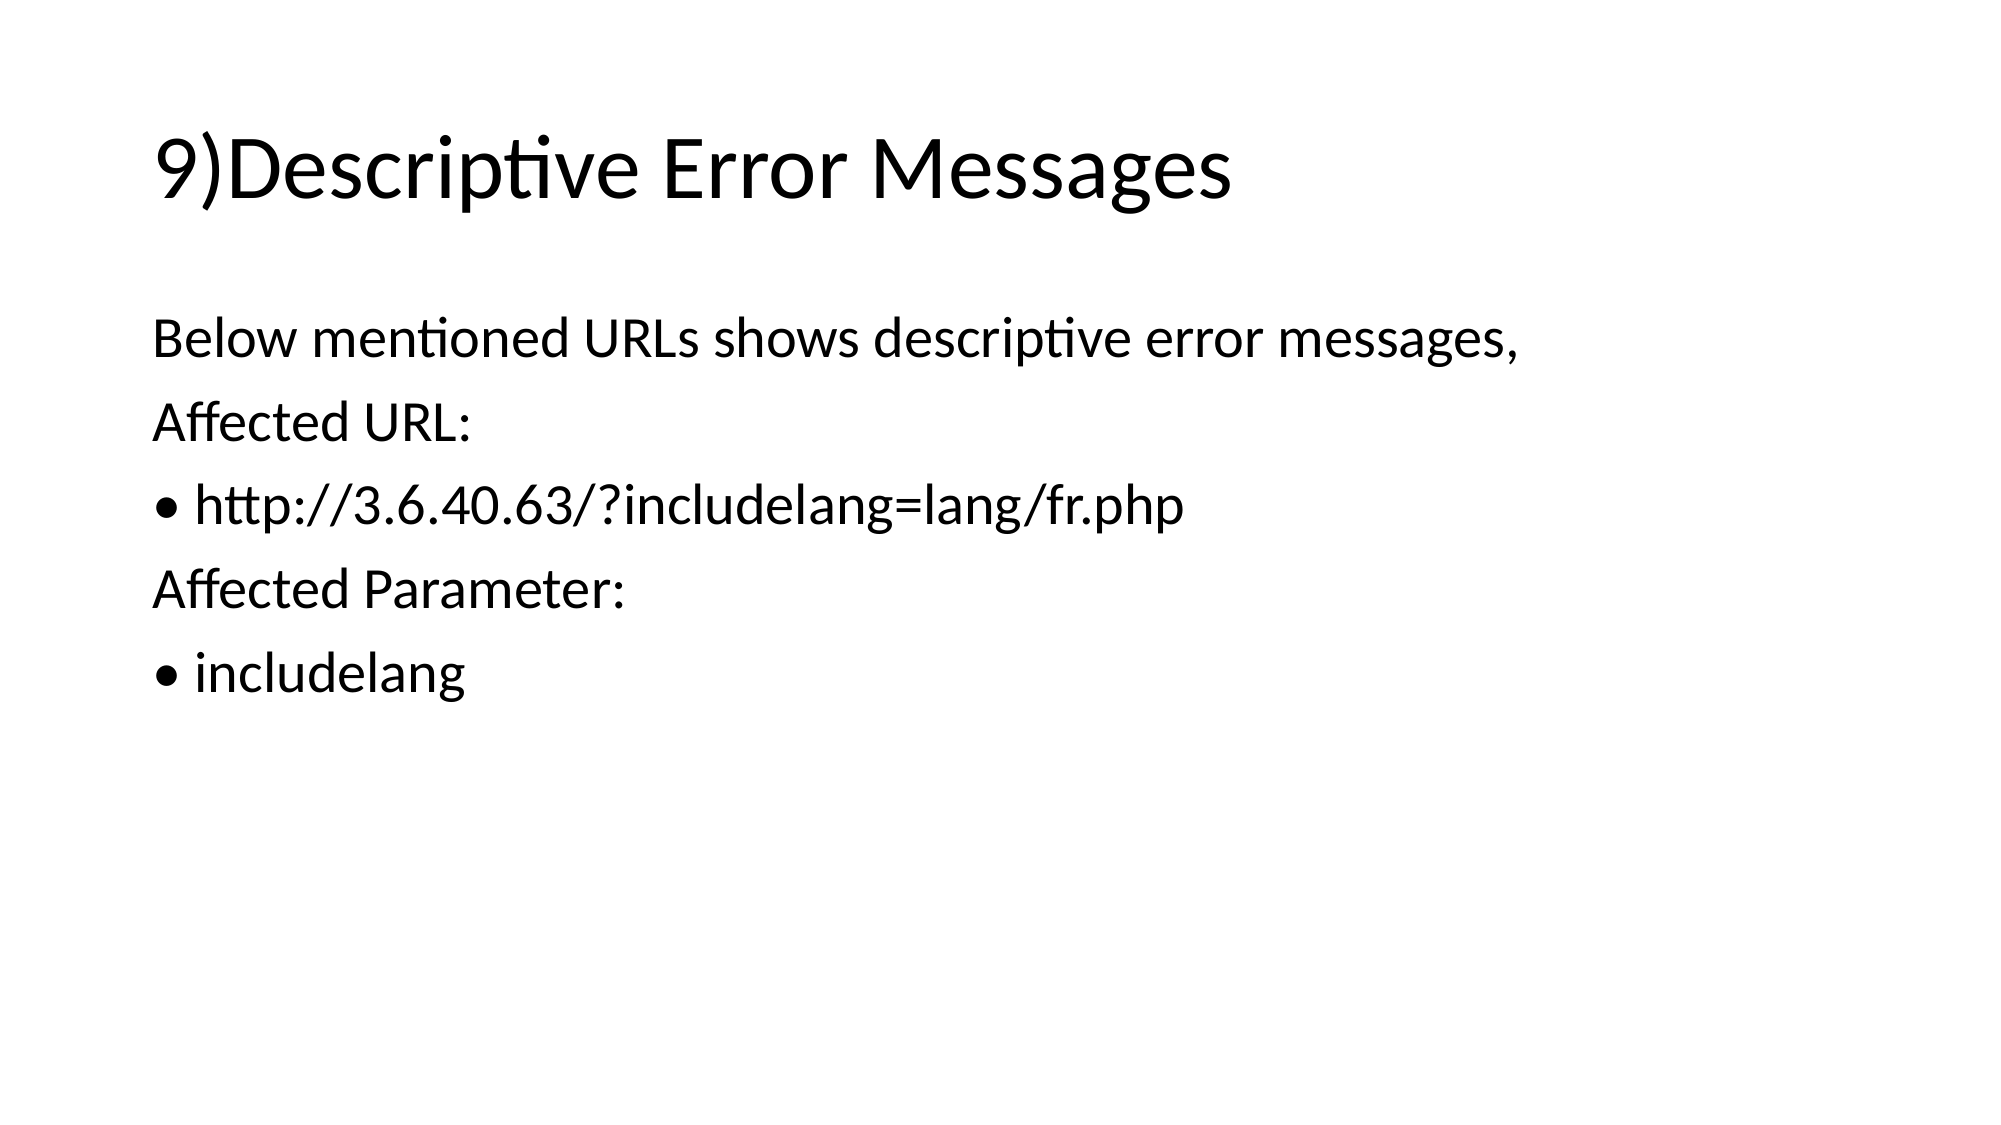

# 9)Descriptive Error Messages
Below mentioned URLs shows descriptive error messages,
Affected URL:
• http://3.6.40.63/?includelang=lang/fr.php
Affected Parameter:
• includelang